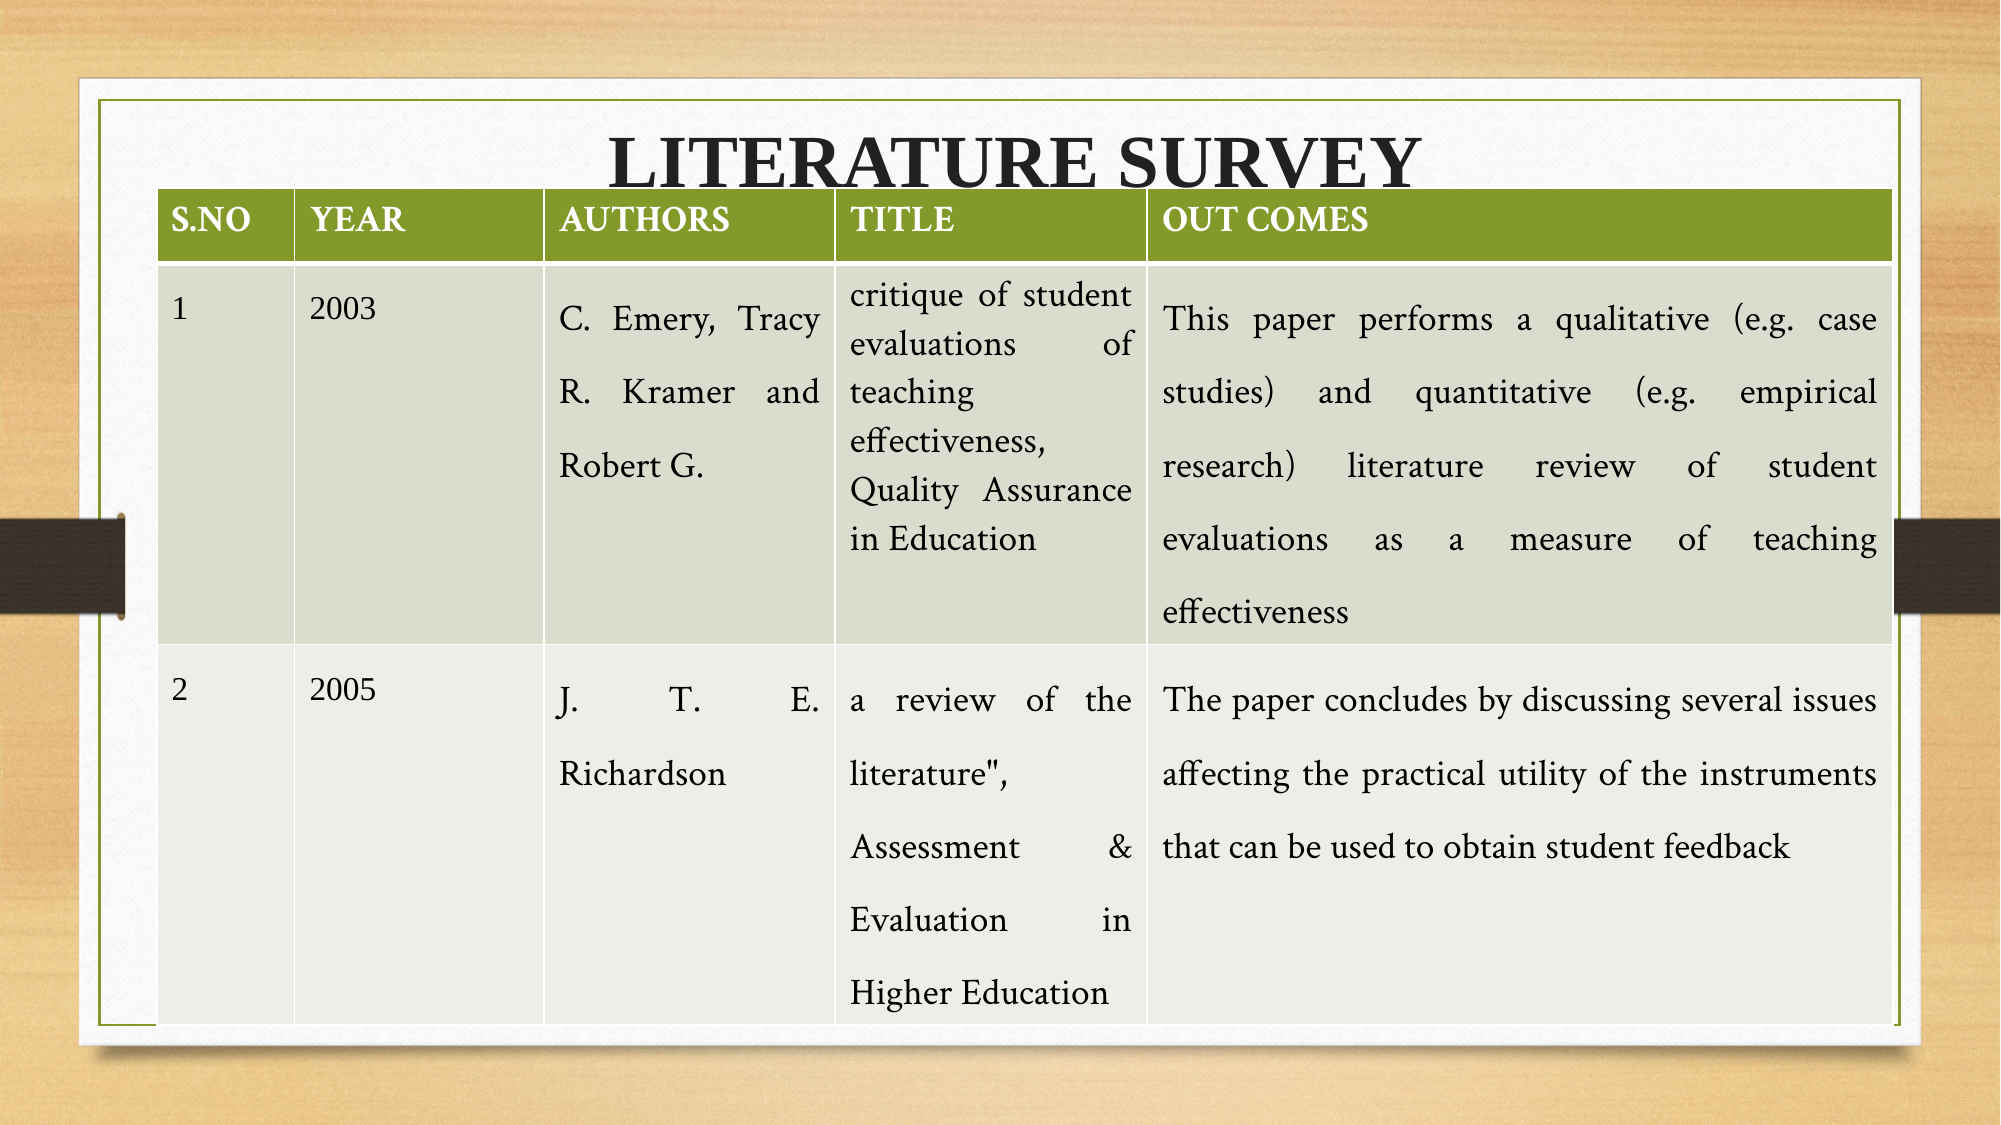

LITERATURE SURVEY
| S.NO | YEAR | AUTHORS | TITLE | OUT COMES |
| --- | --- | --- | --- | --- |
| 1 | 2003 | C. Emery, Tracy R. Kramer and Robert G. | critique of student evaluations of teaching effectiveness, Quality Assurance in Education | This paper performs a qualitative (e.g. case studies) and quantitative (e.g. empirical research) literature review of student evaluations as a measure of teaching effectiveness |
| 2 | 2005 | J. T. E. Richardson | a review of the literature", Assessment & Evaluation in Higher Education | The paper concludes by discussing several issues affecting the practical utility of the instruments that can be used to obtain student feedback |